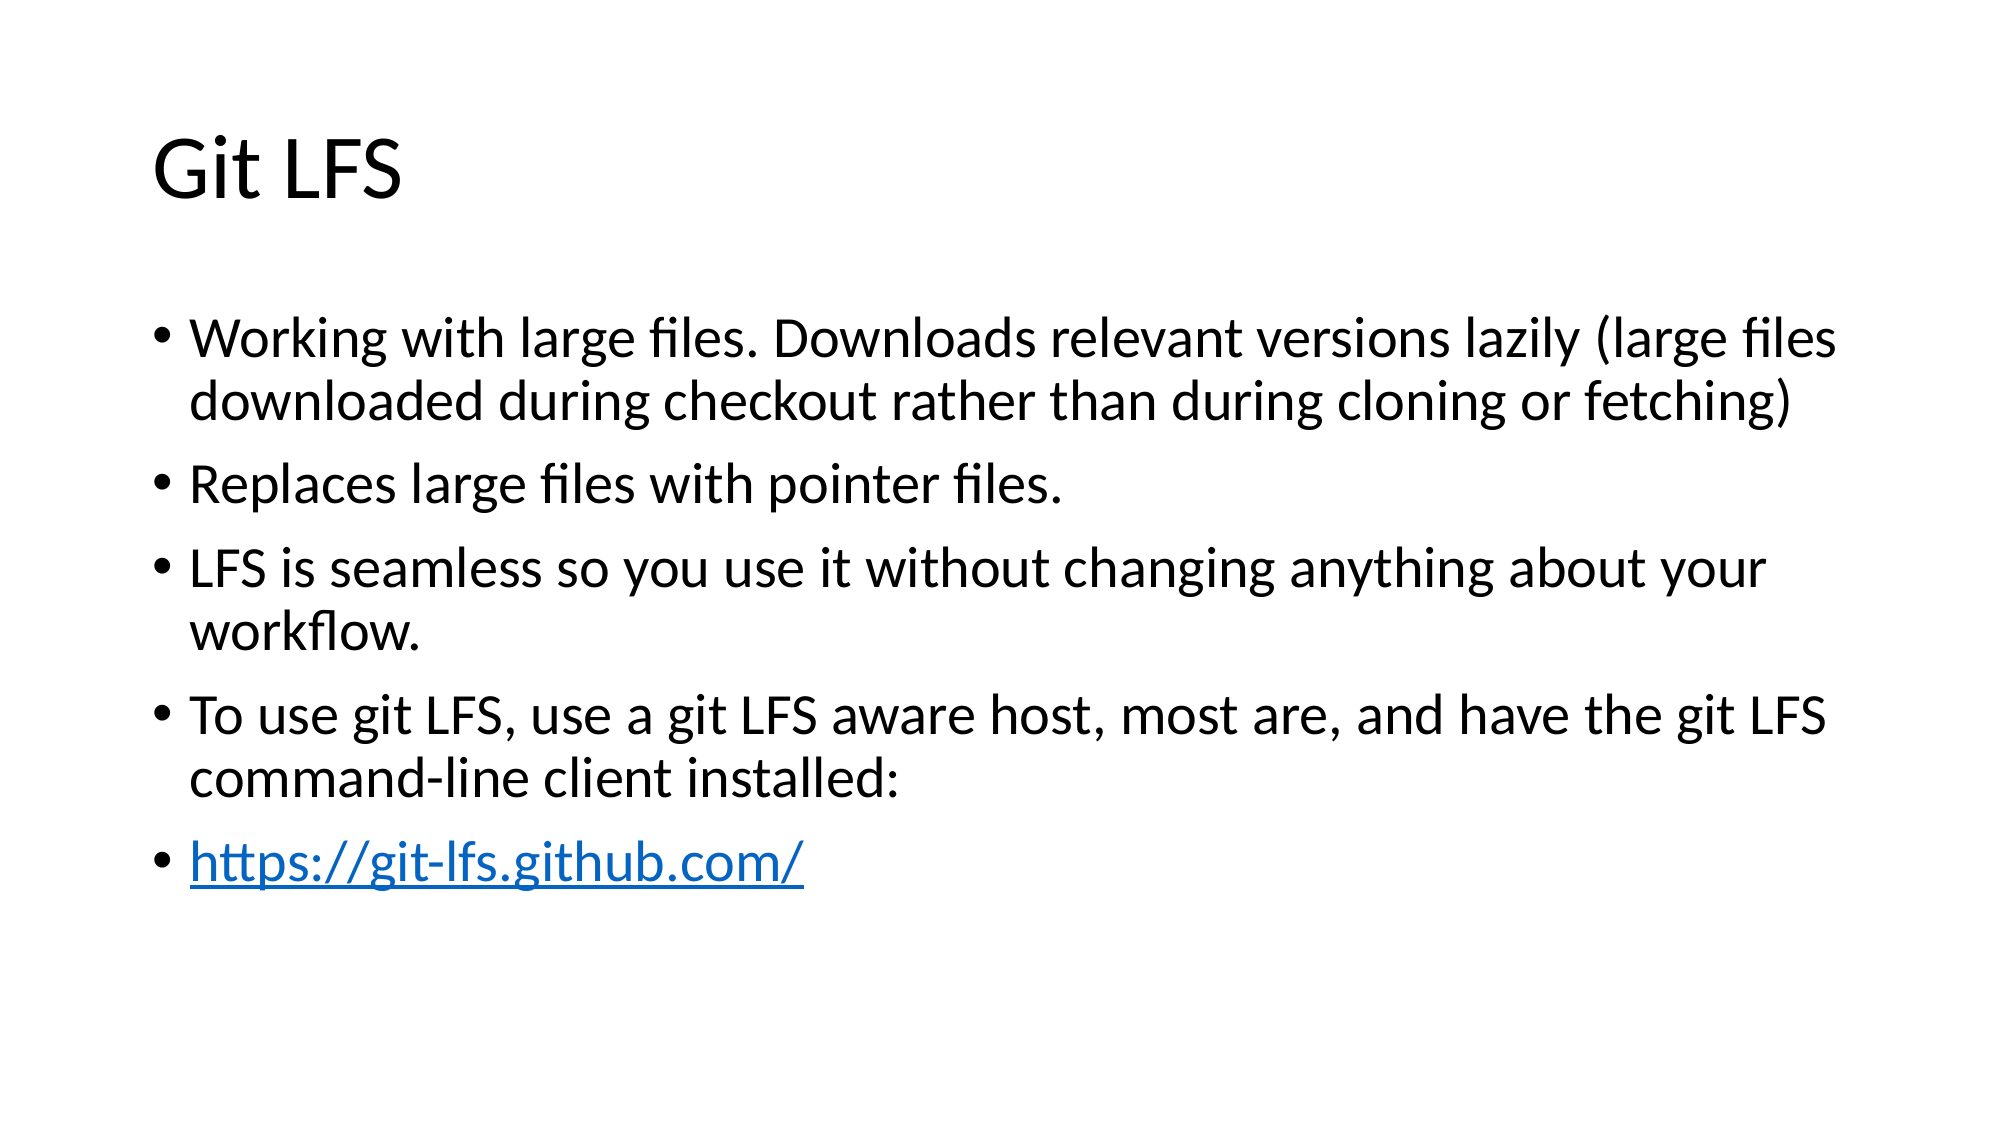

# Git LFS
Working with large files. Downloads relevant versions lazily (large files downloaded during checkout rather than during cloning or fetching)
Replaces large files with pointer files.
LFS is seamless so you use it without changing anything about your workflow.
To use git LFS, use a git LFS aware host, most are, and have the git LFS command-line client installed:
https://git-lfs.github.com/